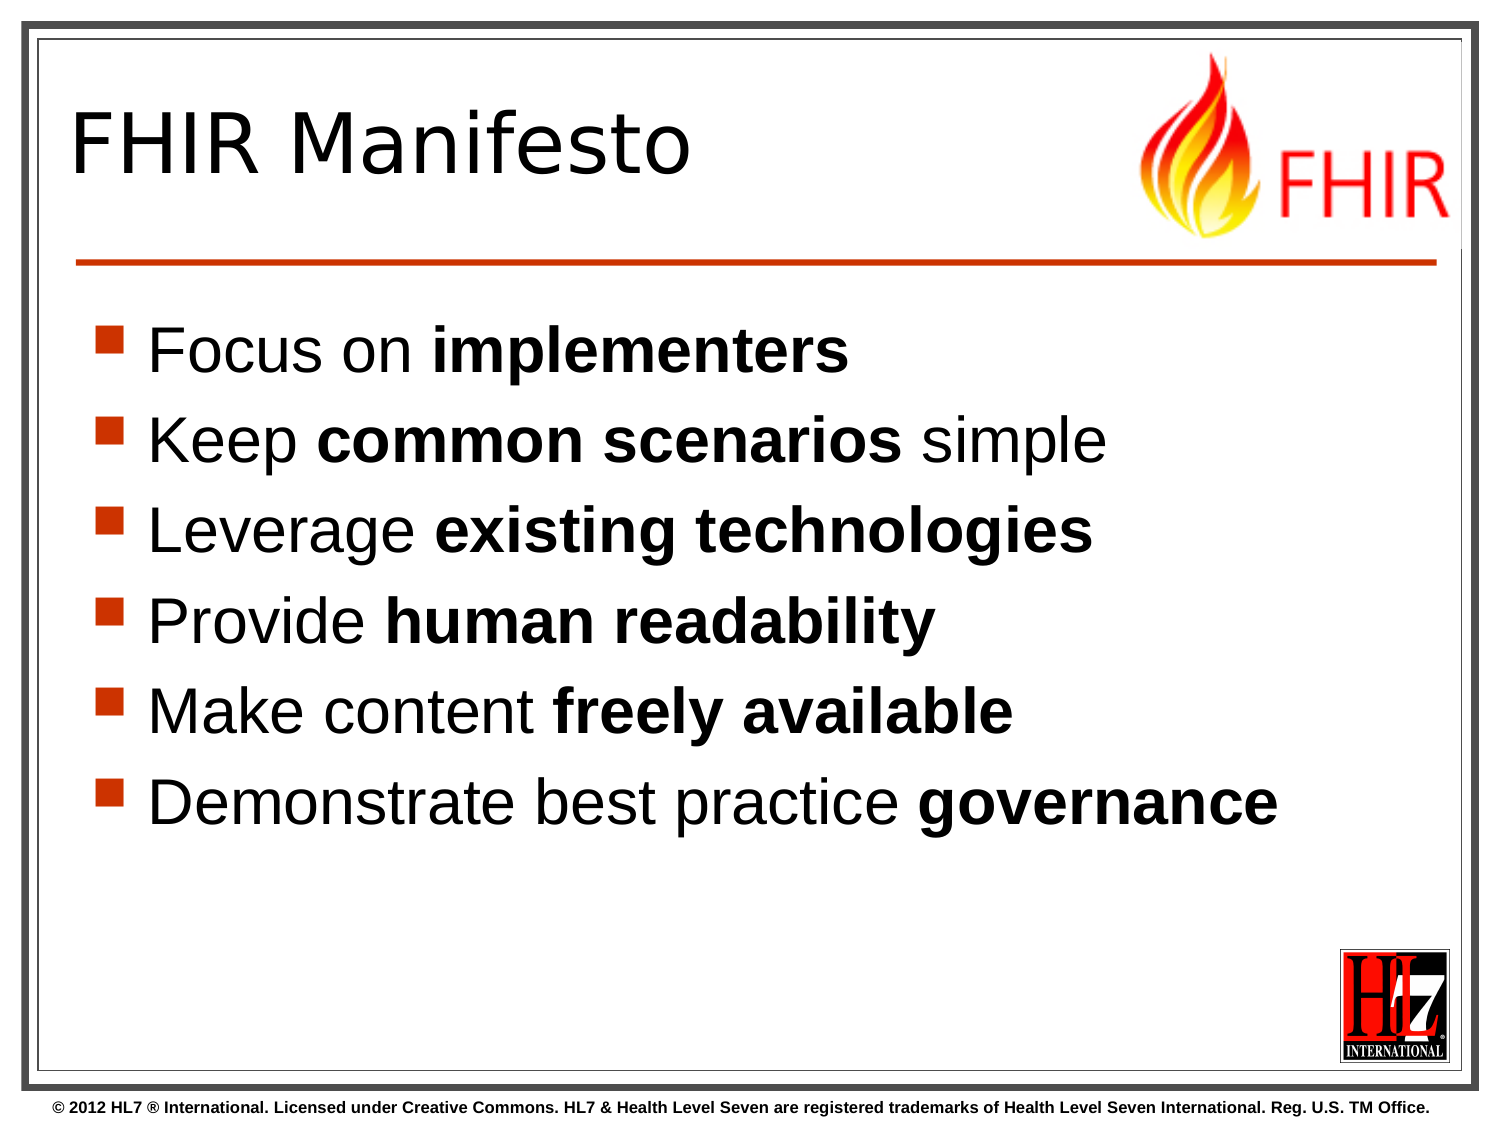

# FHIR Manifesto
Focus on implementers
Keep common scenarios simple
Leverage existing technologies
Provide human readability
Make content freely available
Demonstrate best practice governance